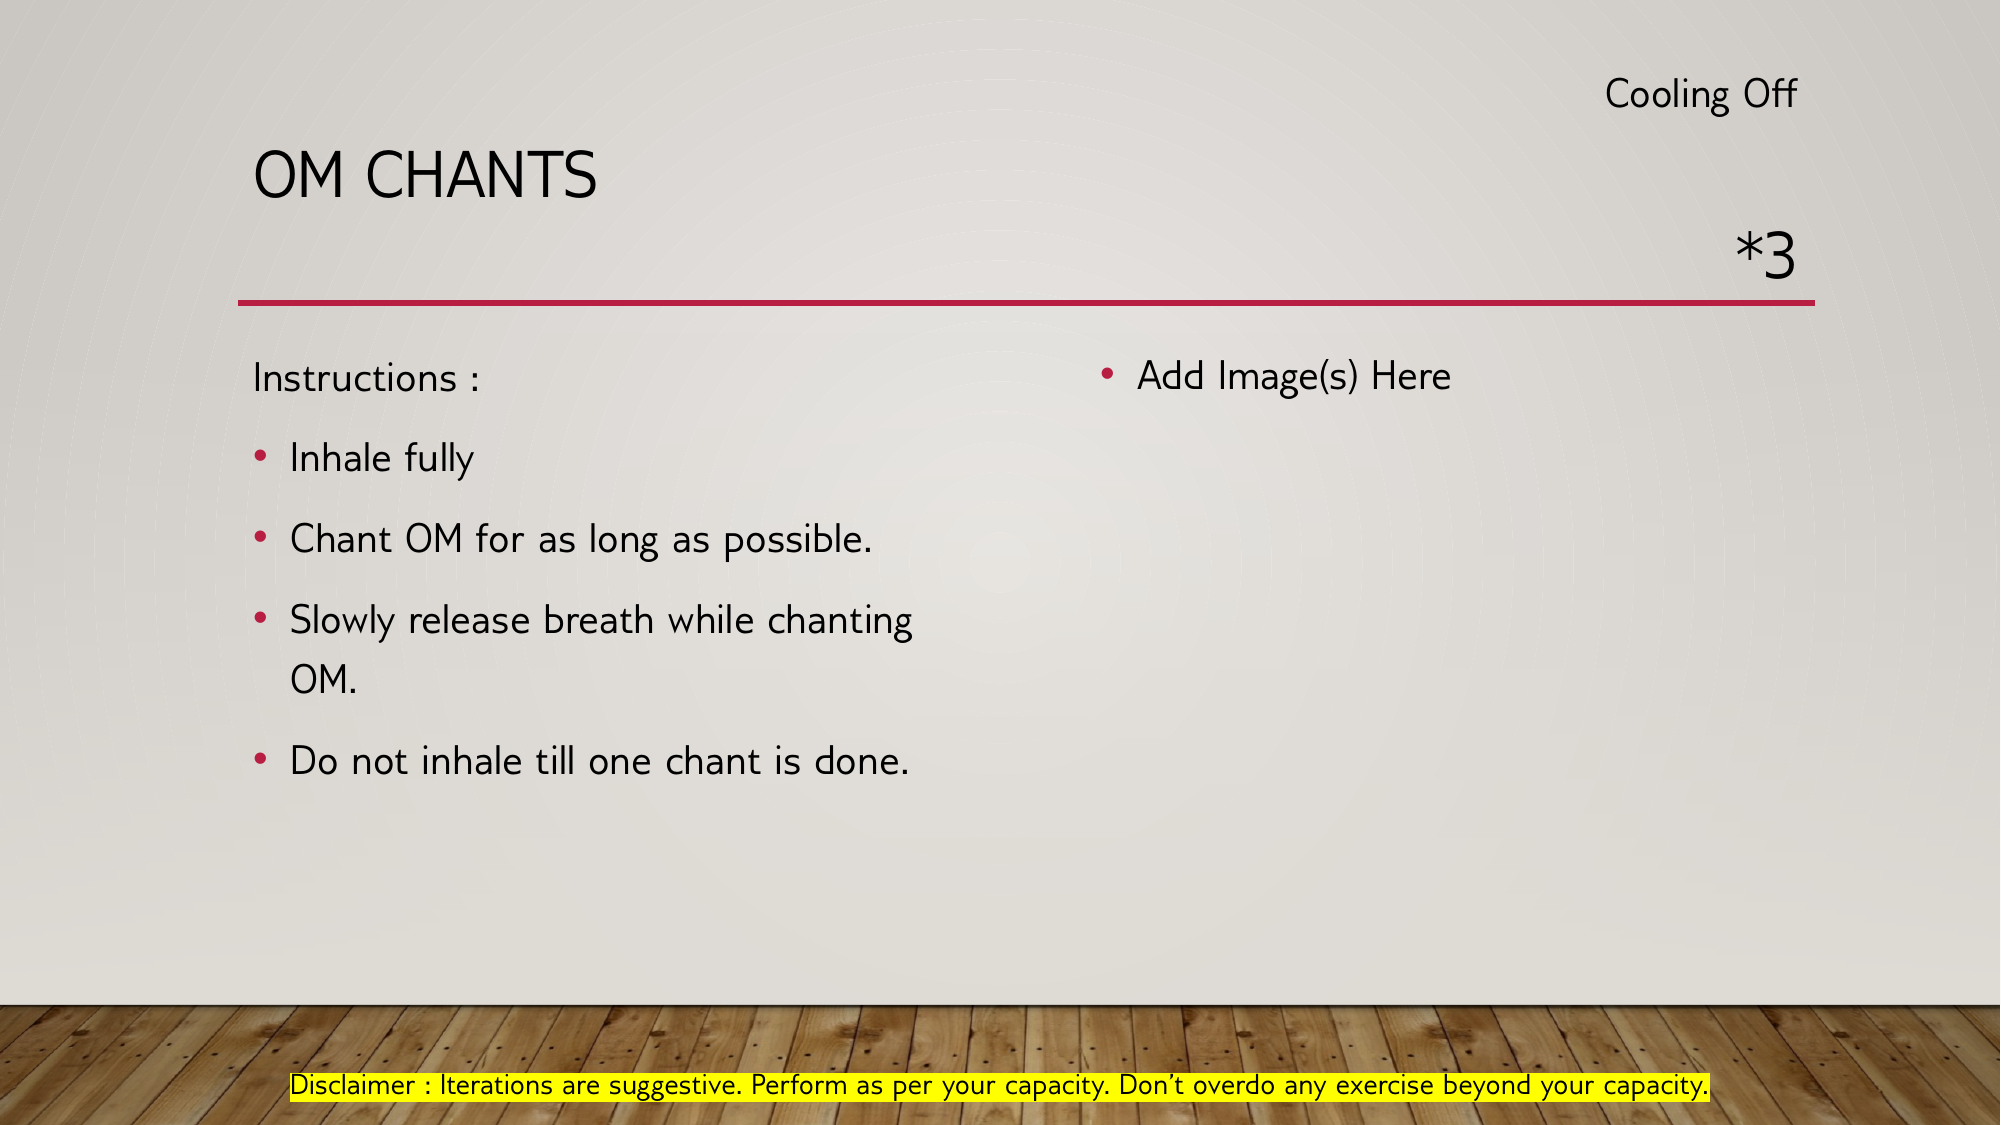

Cooling Off
# Om chants
*3
Add Image(s) Here

Instructions :
Inhale fully
Chant OM for as long as possible.
Slowly release breath while chanting OM.
Do not inhale till one chant is done.

Disclaimer : Iterations are suggestive. Perform as per your capacity. Don’t overdo any exercise beyond your capacity.